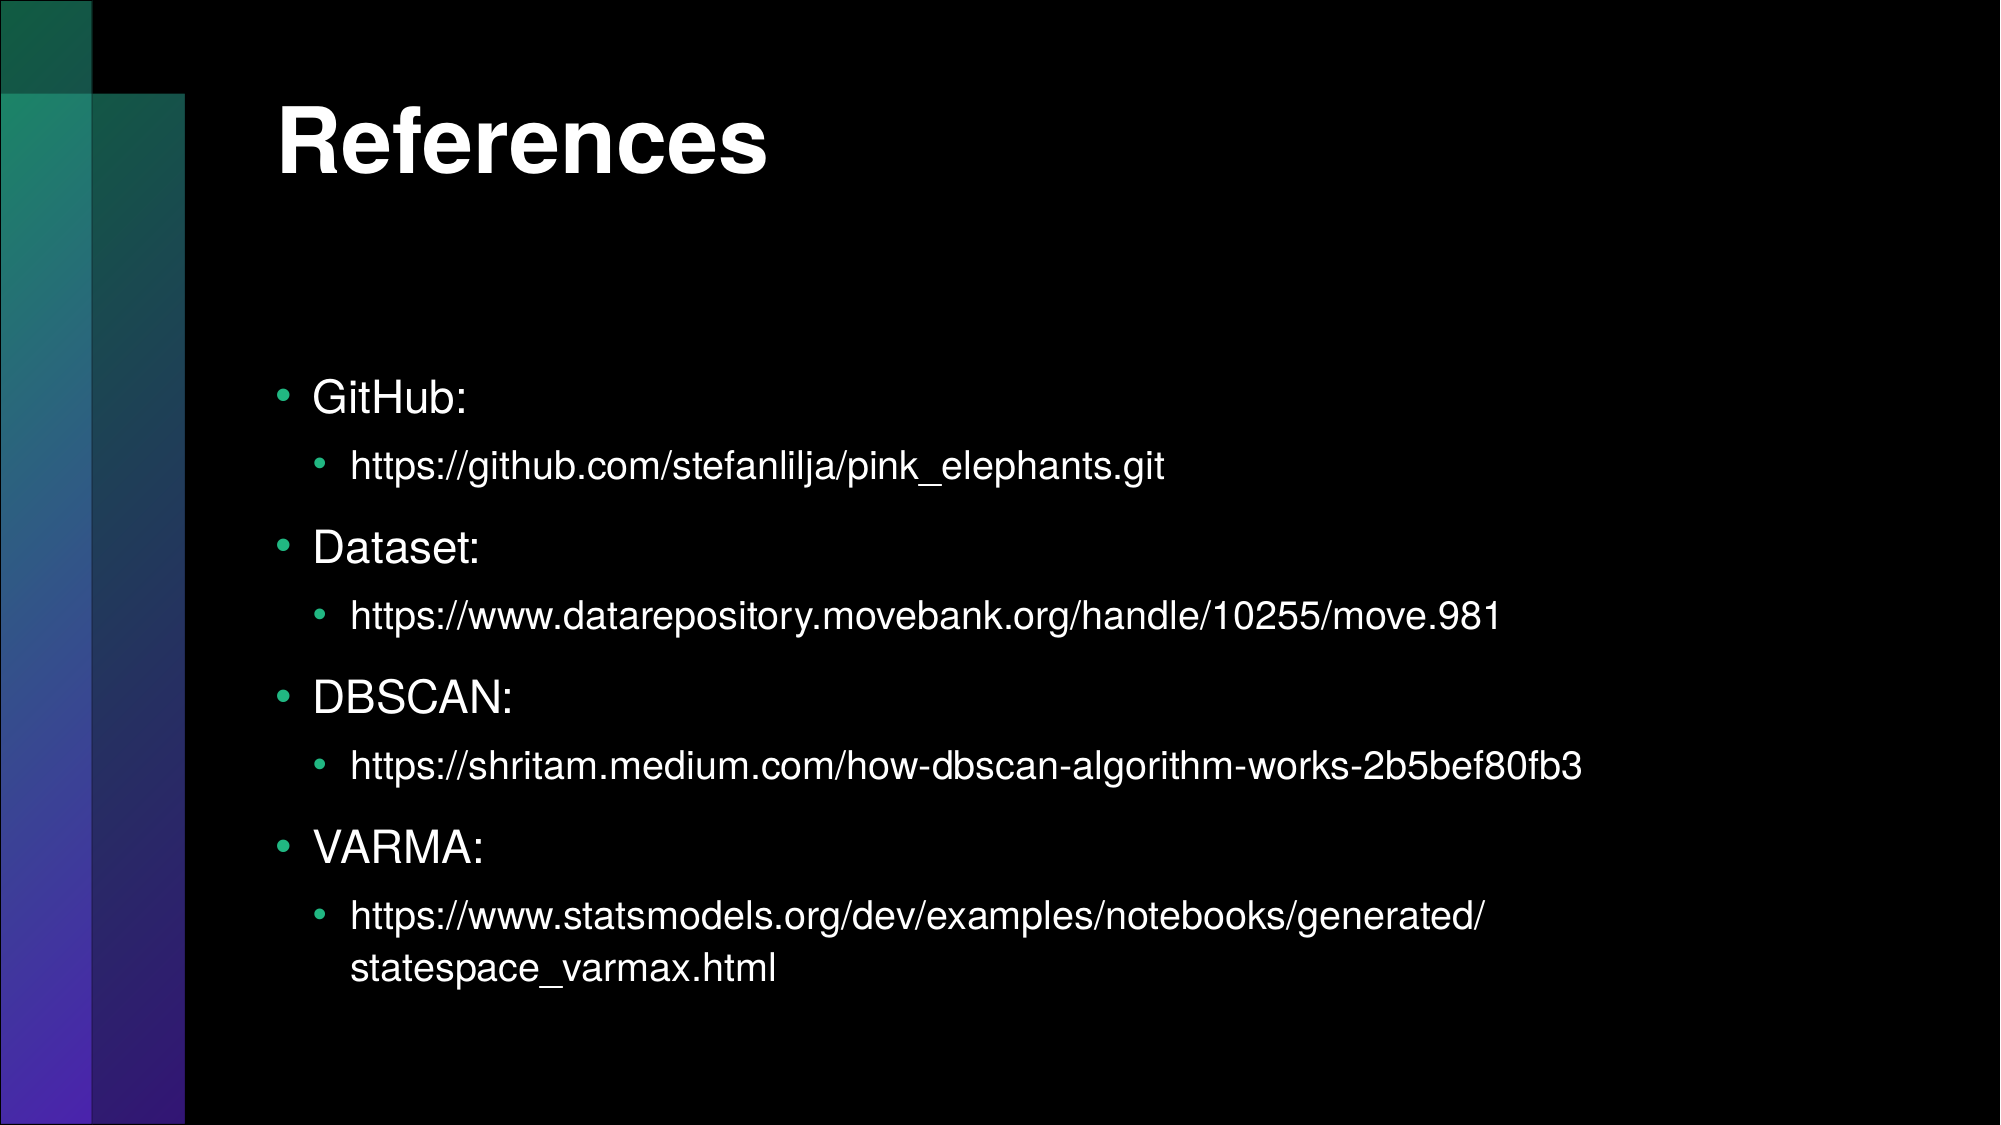

# References
GitHub:
https://github.com/stefanlilja/pink_elephants.git
Dataset:
https://www.datarepository.movebank.org/handle/10255/move.981
DBSCAN:
https://shritam.medium.com/how-dbscan-algorithm-works-2b5bef80fb3
VARMA:
https://www.statsmodels.org/dev/examples/notebooks/generated/statespace_varmax.html